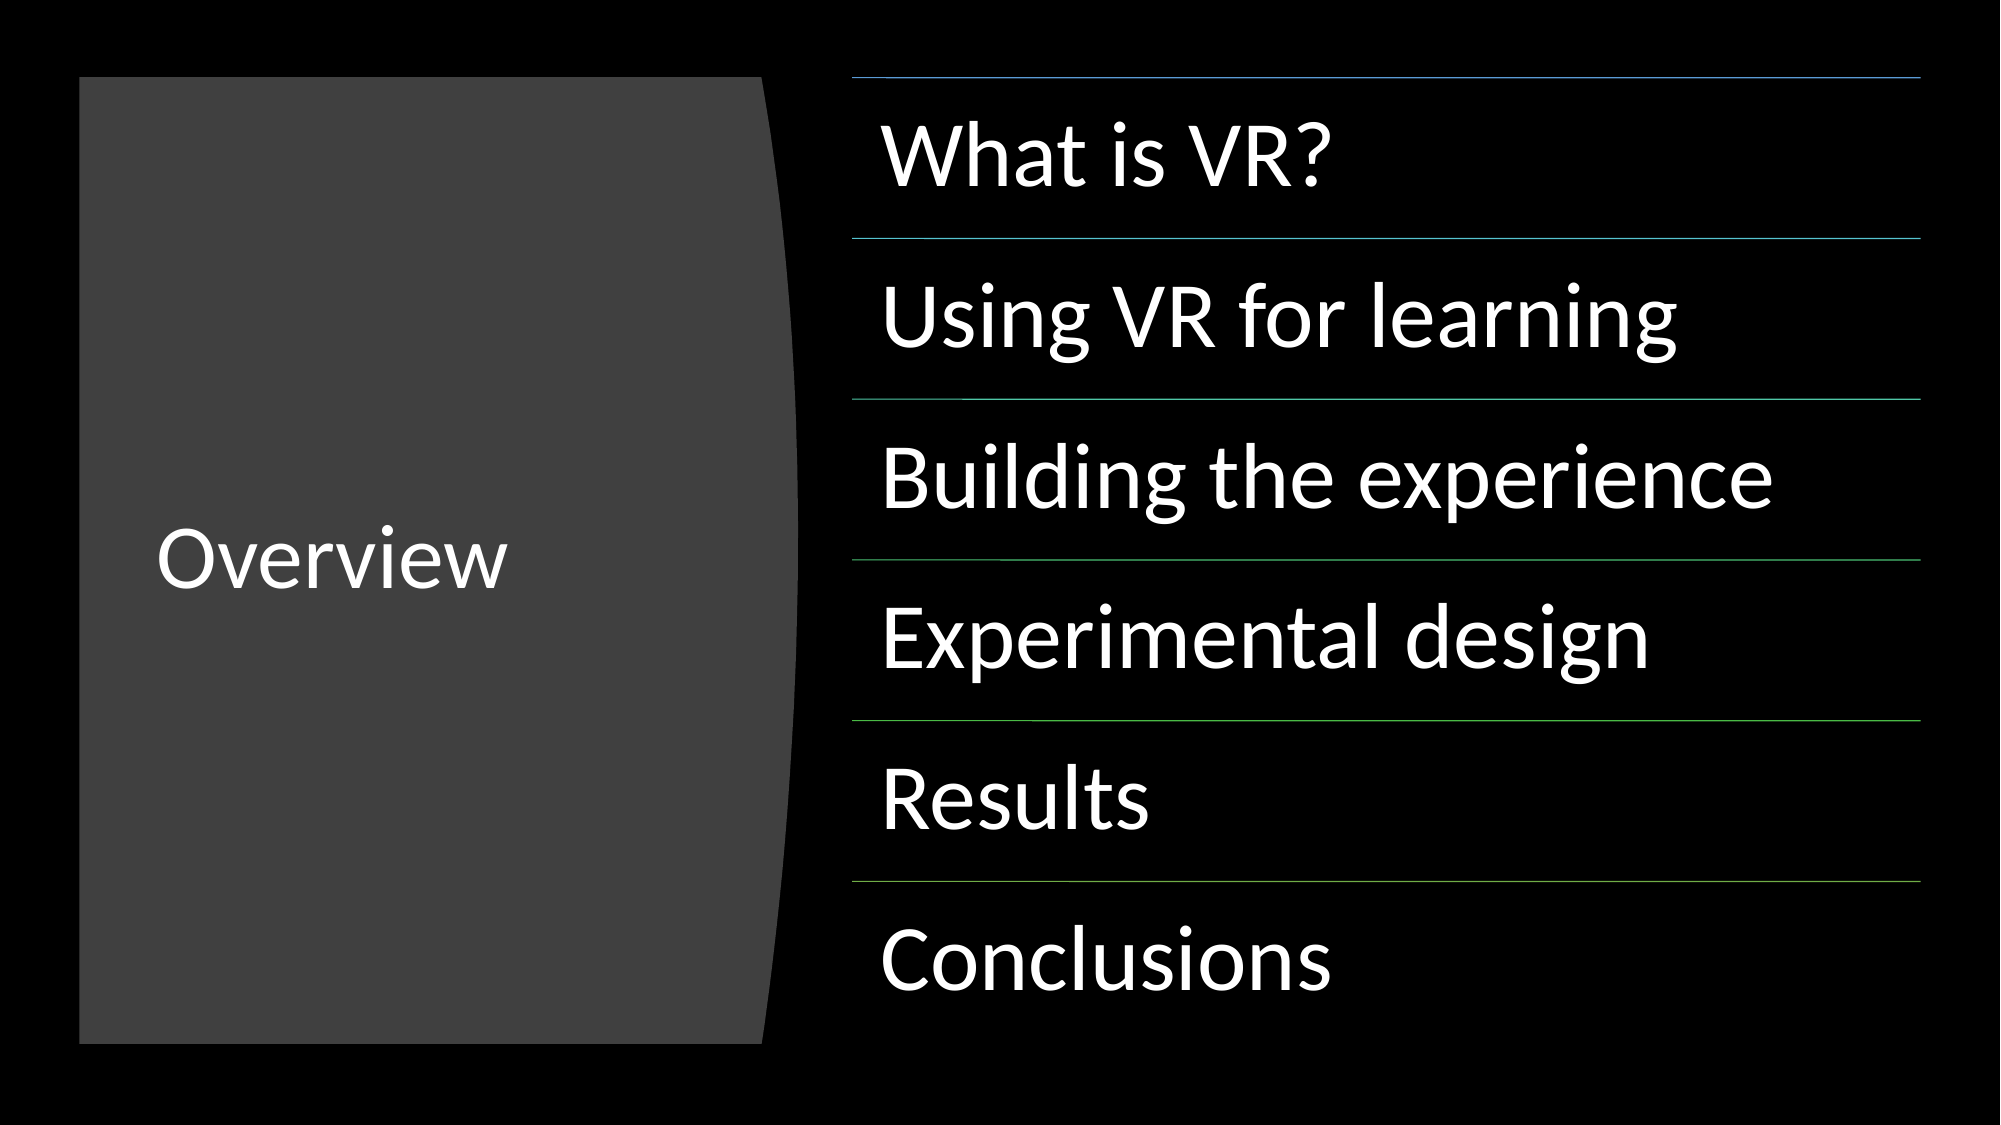

What is VR?
Using VR for learning
Building the experience
Experimental design
Results
Conclusions

# Overview